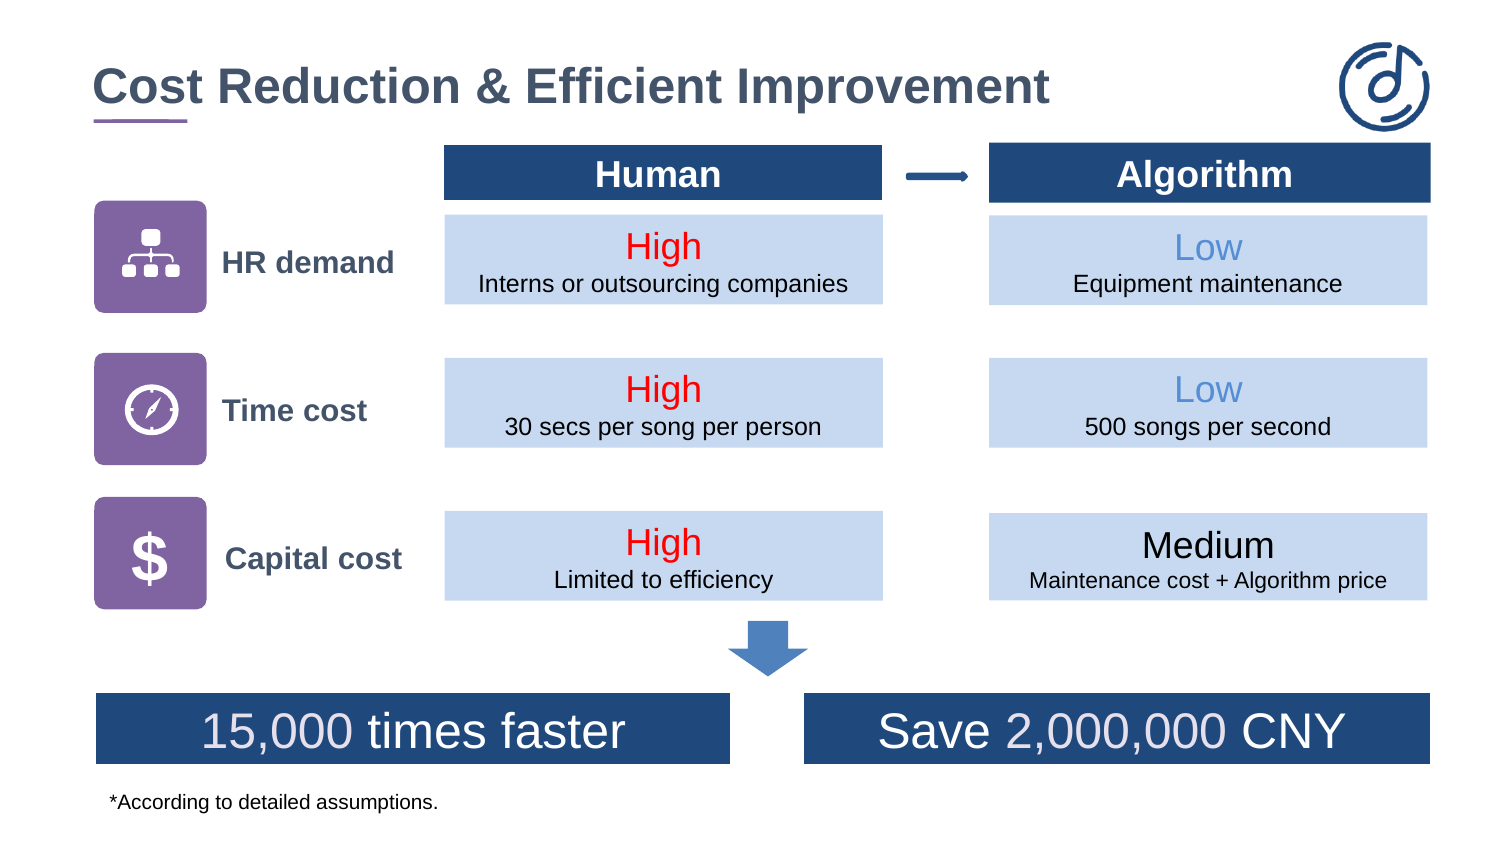

# Cost Reduction & Efficient Improvement

Human
Algorithm

High
Interns or outsourcing companies
Low
Equipment maintenance

HR demand

High
30 secs per song per person
Low
500 songs per second
Time cost

$
High
Limited to efficiency
Medium
Maintenance cost + Algorithm price
High
Capital cost

15,000 times faster
Save 2,000,000 CNY
*According to detailed assumptions.